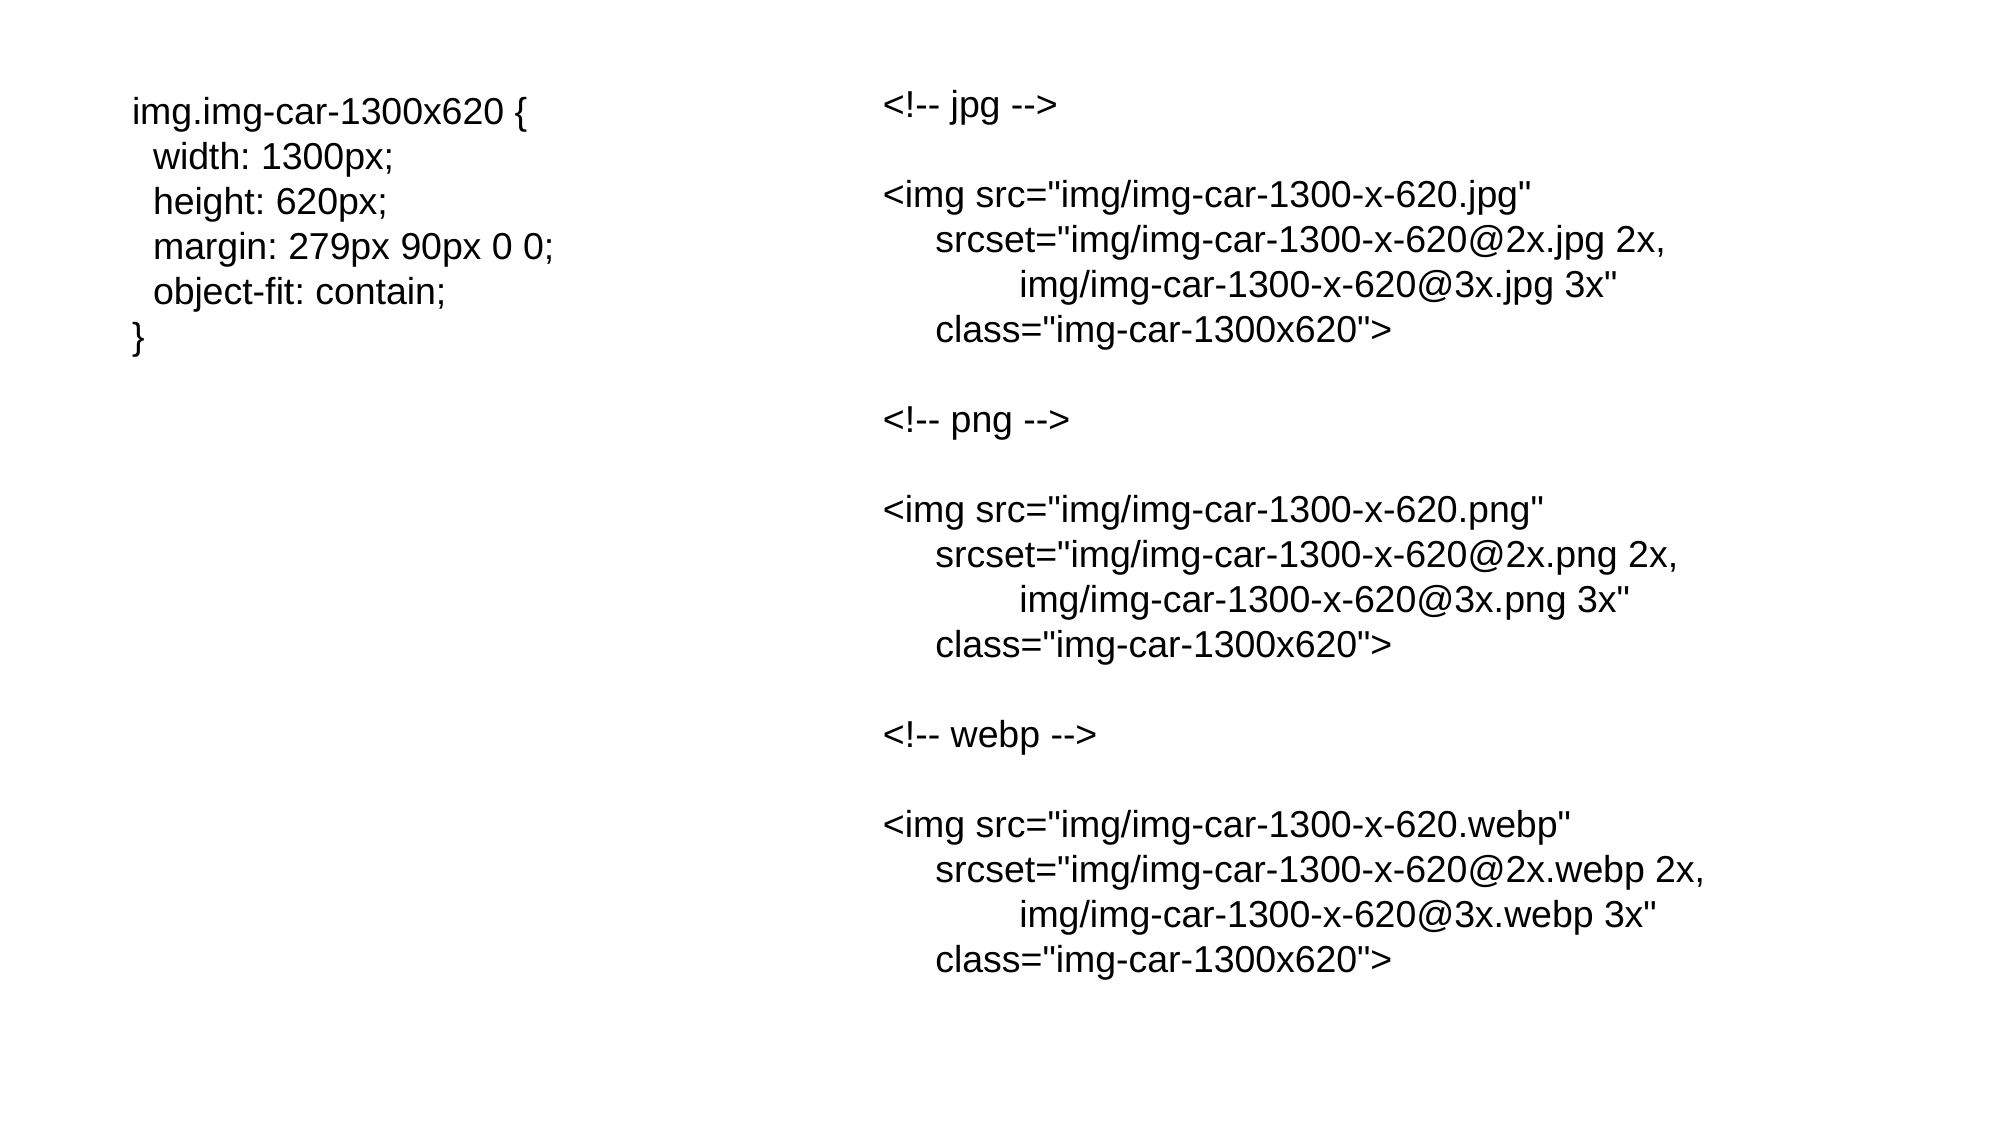

<!-- jpg -->

<img src="img/img-car-1300-x-620.jpg"
     srcset="img/img-car-1300-x-620@2x.jpg 2x,
             img/img-car-1300-x-620@3x.jpg 3x"
     class="img-car-1300x620">

<!-- png -->

<img src="img/img-car-1300-x-620.png"
     srcset="img/img-car-1300-x-620@2x.png 2x,
             img/img-car-1300-x-620@3x.png 3x"
     class="img-car-1300x620">

<!-- webp -->

<img src="img/img-car-1300-x-620.webp"
     srcset="img/img-car-1300-x-620@2x.webp 2x,
             img/img-car-1300-x-620@3x.webp 3x"
     class="img-car-1300x620">
img.img-car-1300x620 {
  width: 1300px;
  height: 620px;
  margin: 279px 90px 0 0;
  object-fit: contain;
}